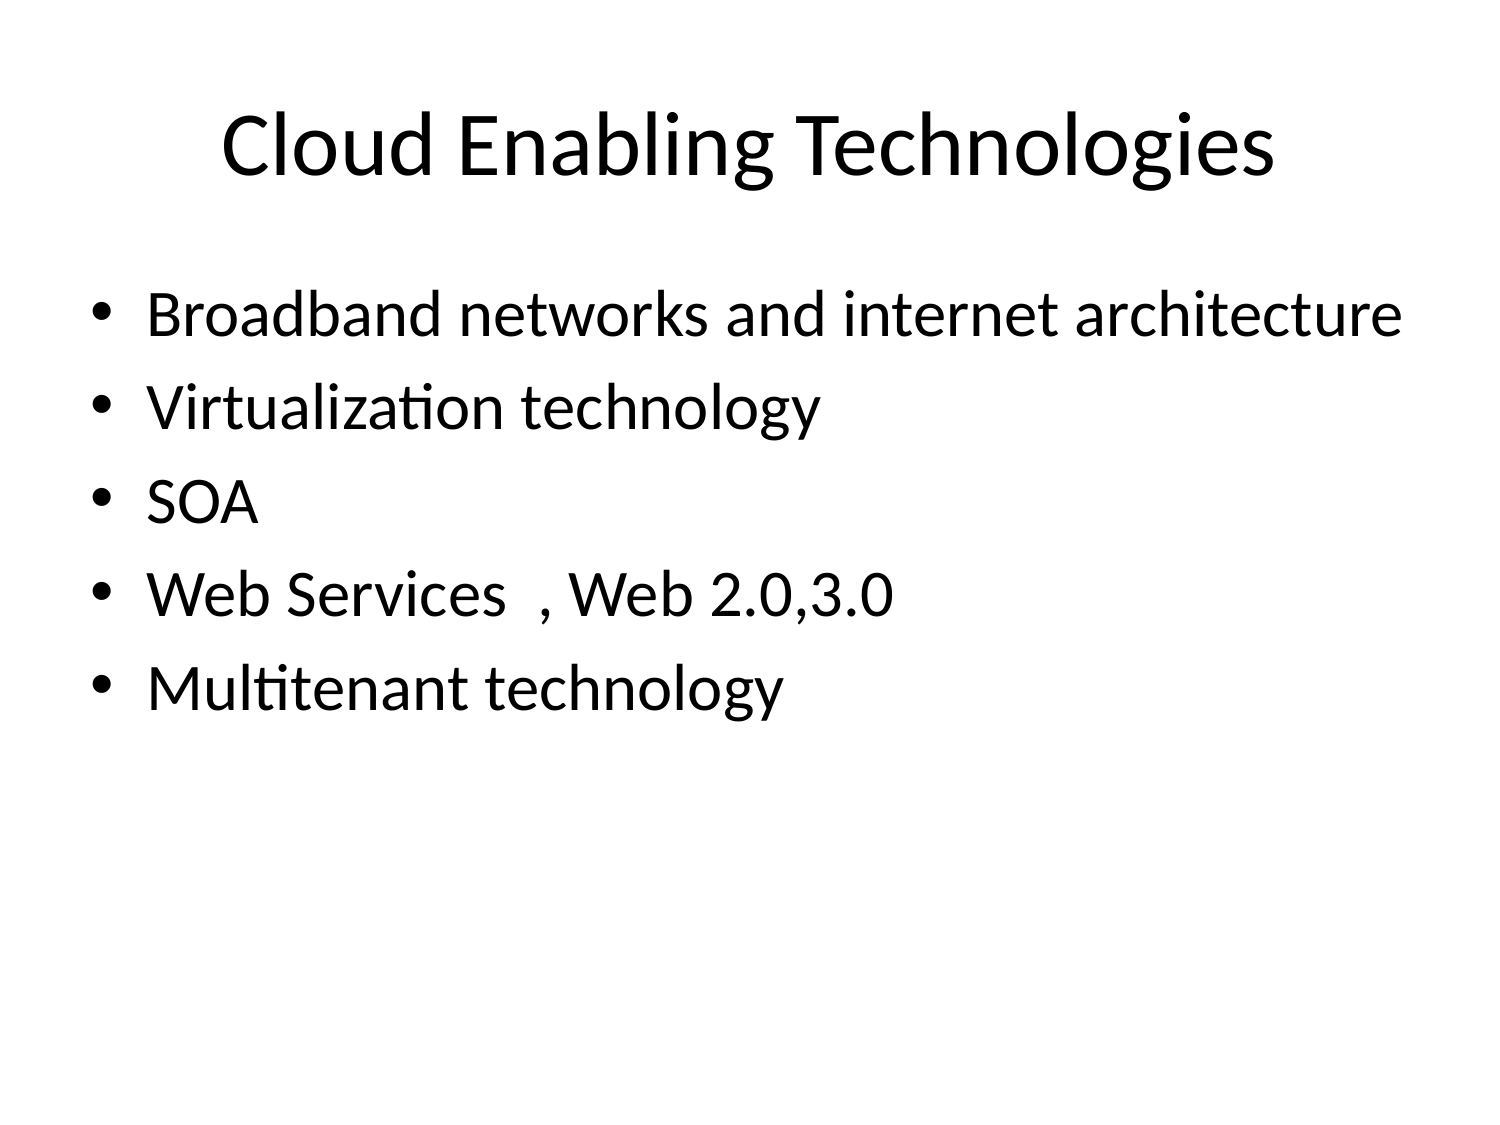

# Cloud Enabling Technologies
Broadband networks and internet architecture
Virtualization technology
SOA
Web Services  , Web 2.0,3.0
Multitenant technology